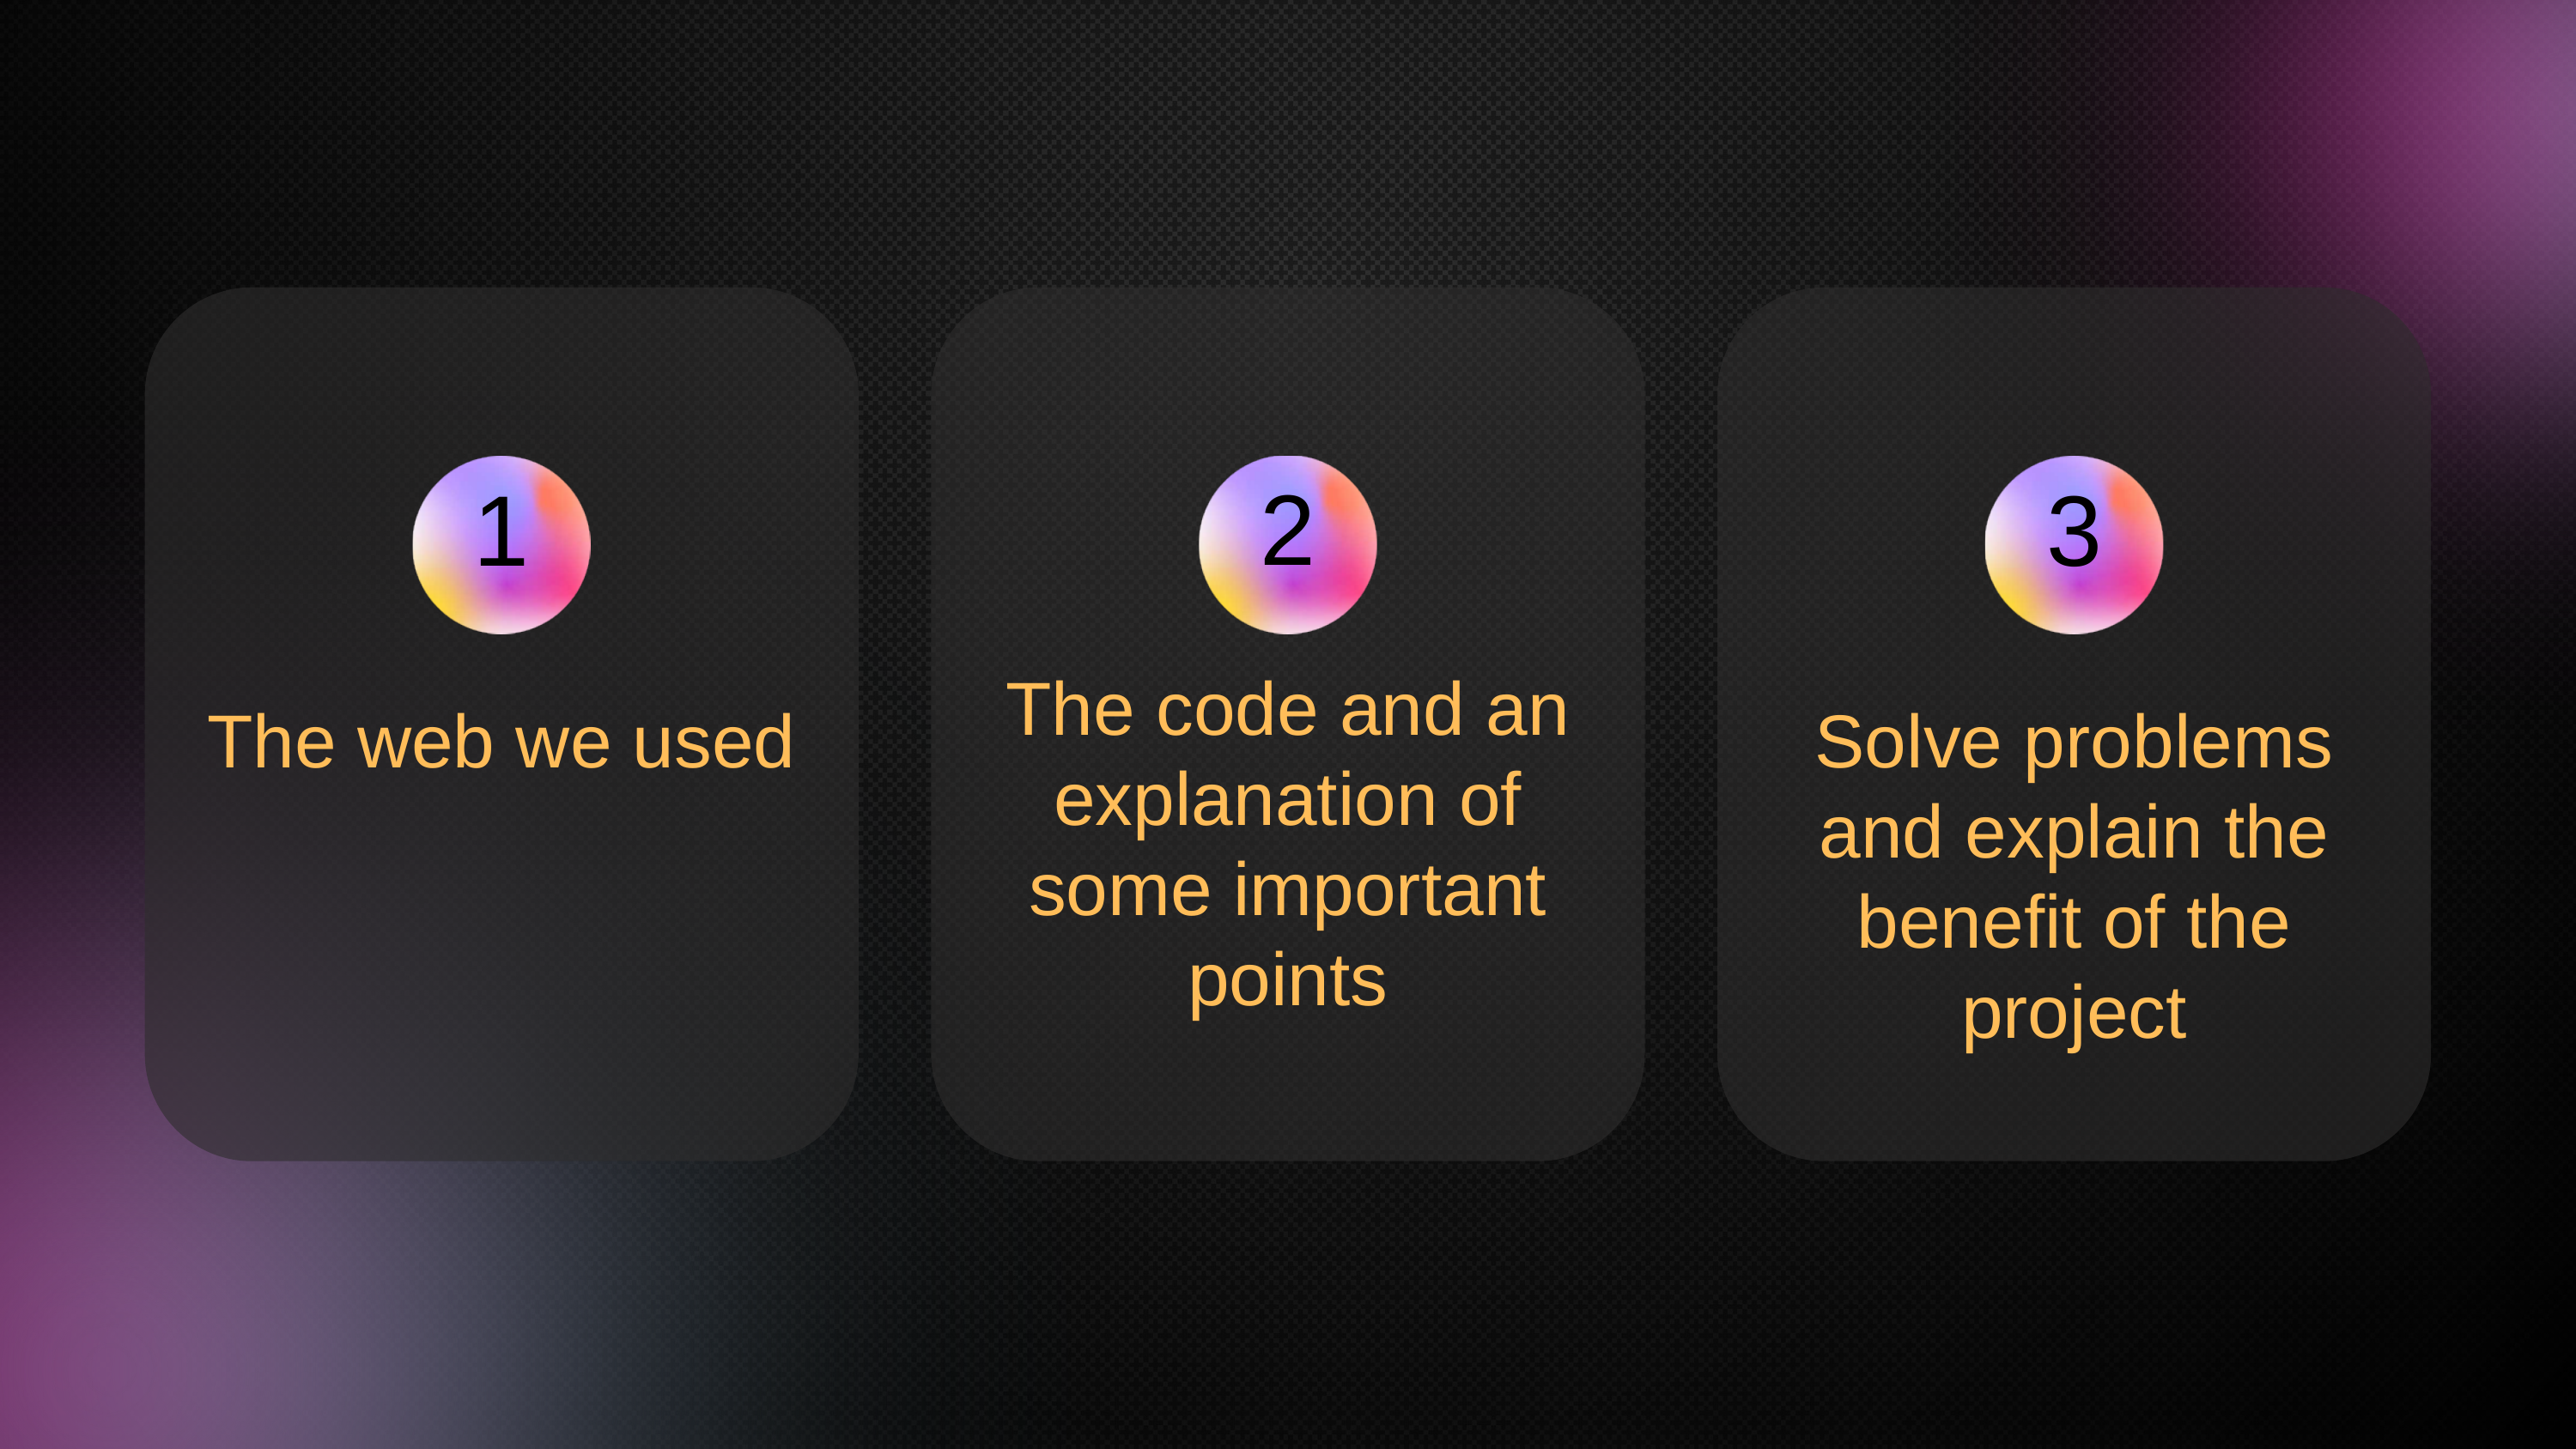

2
1
3
The code and an explanation of some important points
The web we used
Solve problems and explain the benefit of the project